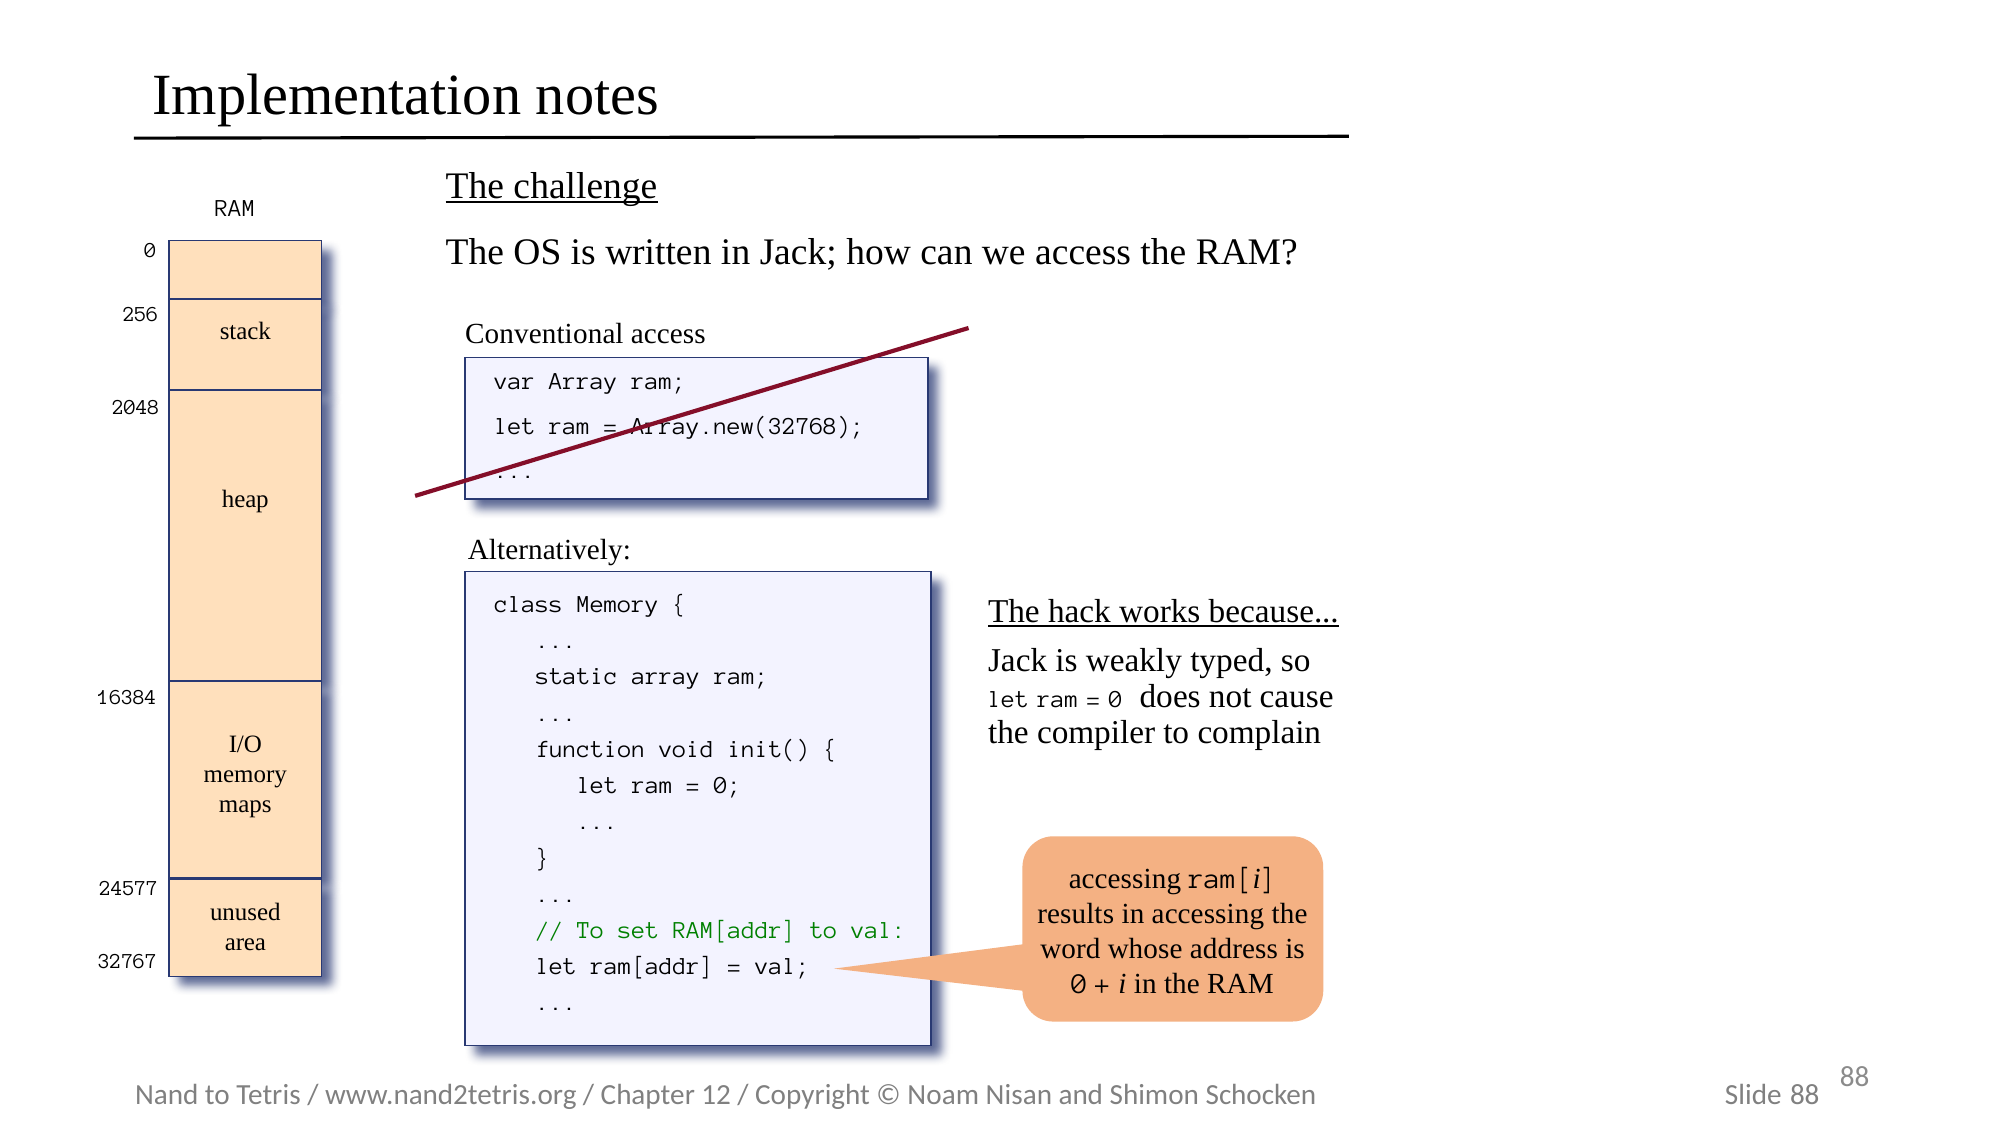

# Implementation notes

The challenge
The OS is written in Jack; how can we access the RAM?
RAM
0

256
stack
2048

heap
16384

I/O
memory
maps
24577
unused
area
32767
Conventional access
var Array ram;
let ram = Array.new(32768);
...
Alternatively:
class Memory {
   ...
   static array ram;
   ...
   function void init() {
      let ram = 0;
      ...
   }
   ...
   // To set RAM[addr] to val:
   let ram[addr] = val;
   ...
The hack works because...
Jack is weakly typed, so let ram = 0  does not cause the compiler to complain
accessing ram[i] results in accessing the word whose address is 0 + i in the RAM
88